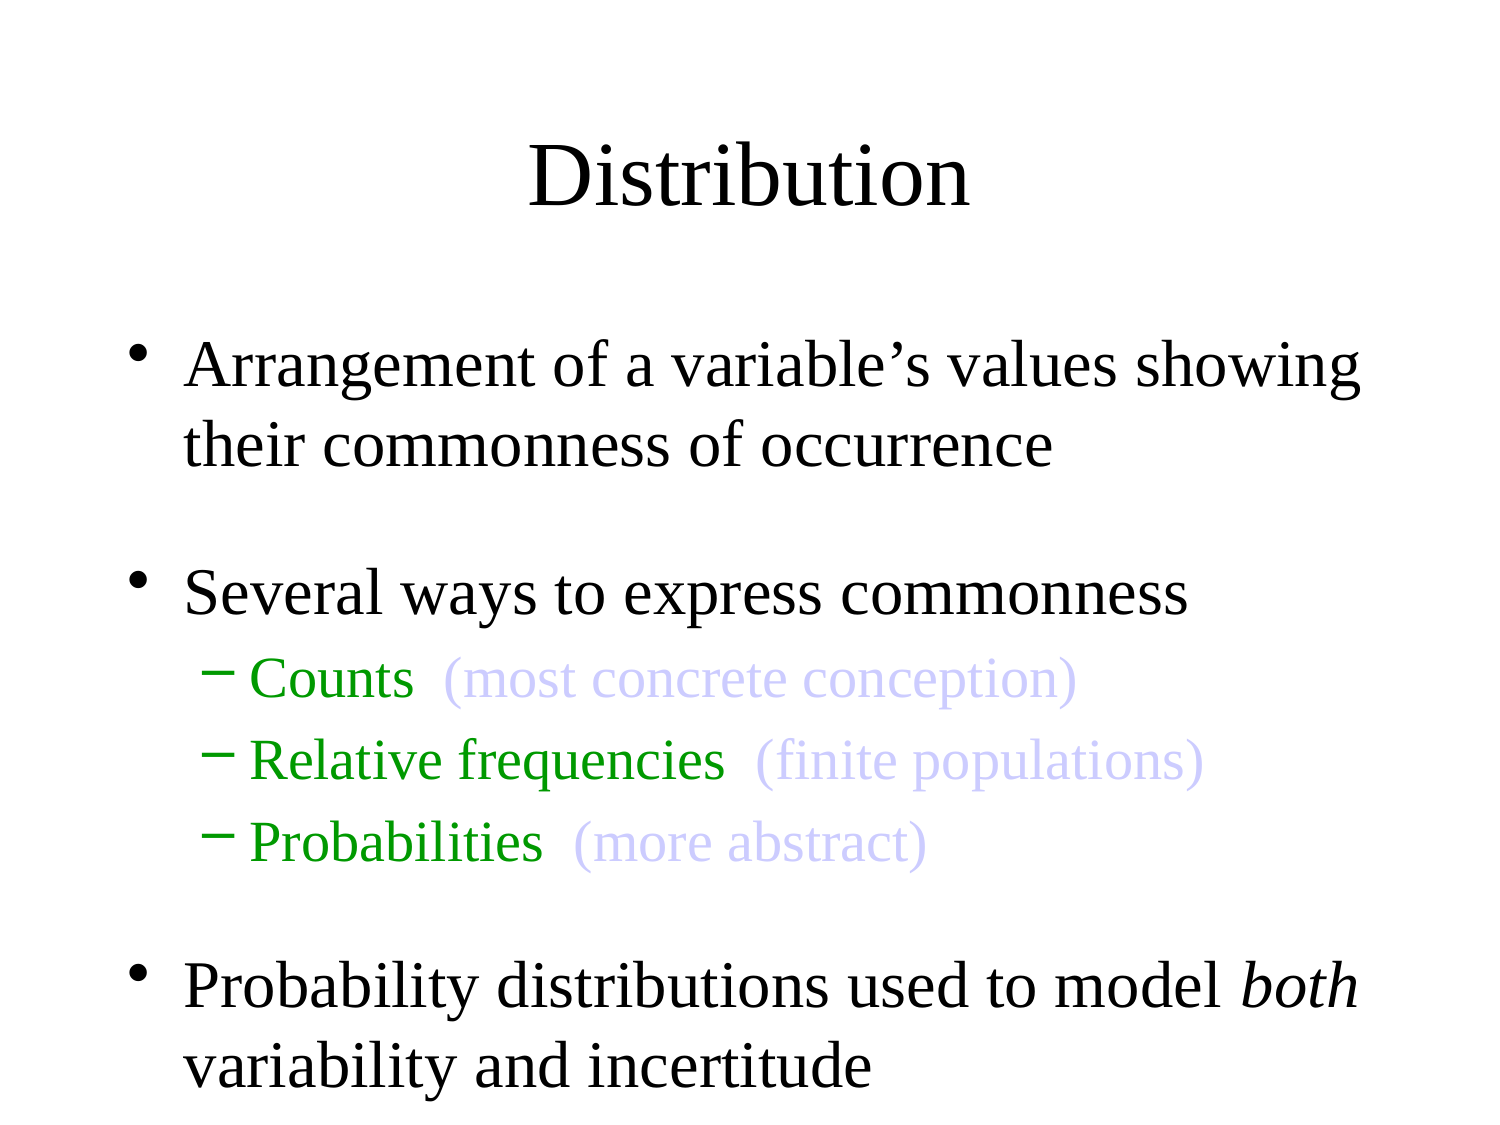

# Distribution
Arrangement of a variable’s values showing their commonness of occurrence

Several ways to express commonness
Counts  (most concrete conception)
Relative frequencies  (finite populations)
Probabilities  (more abstract)

Probability distributions used to model both variability and incertitude